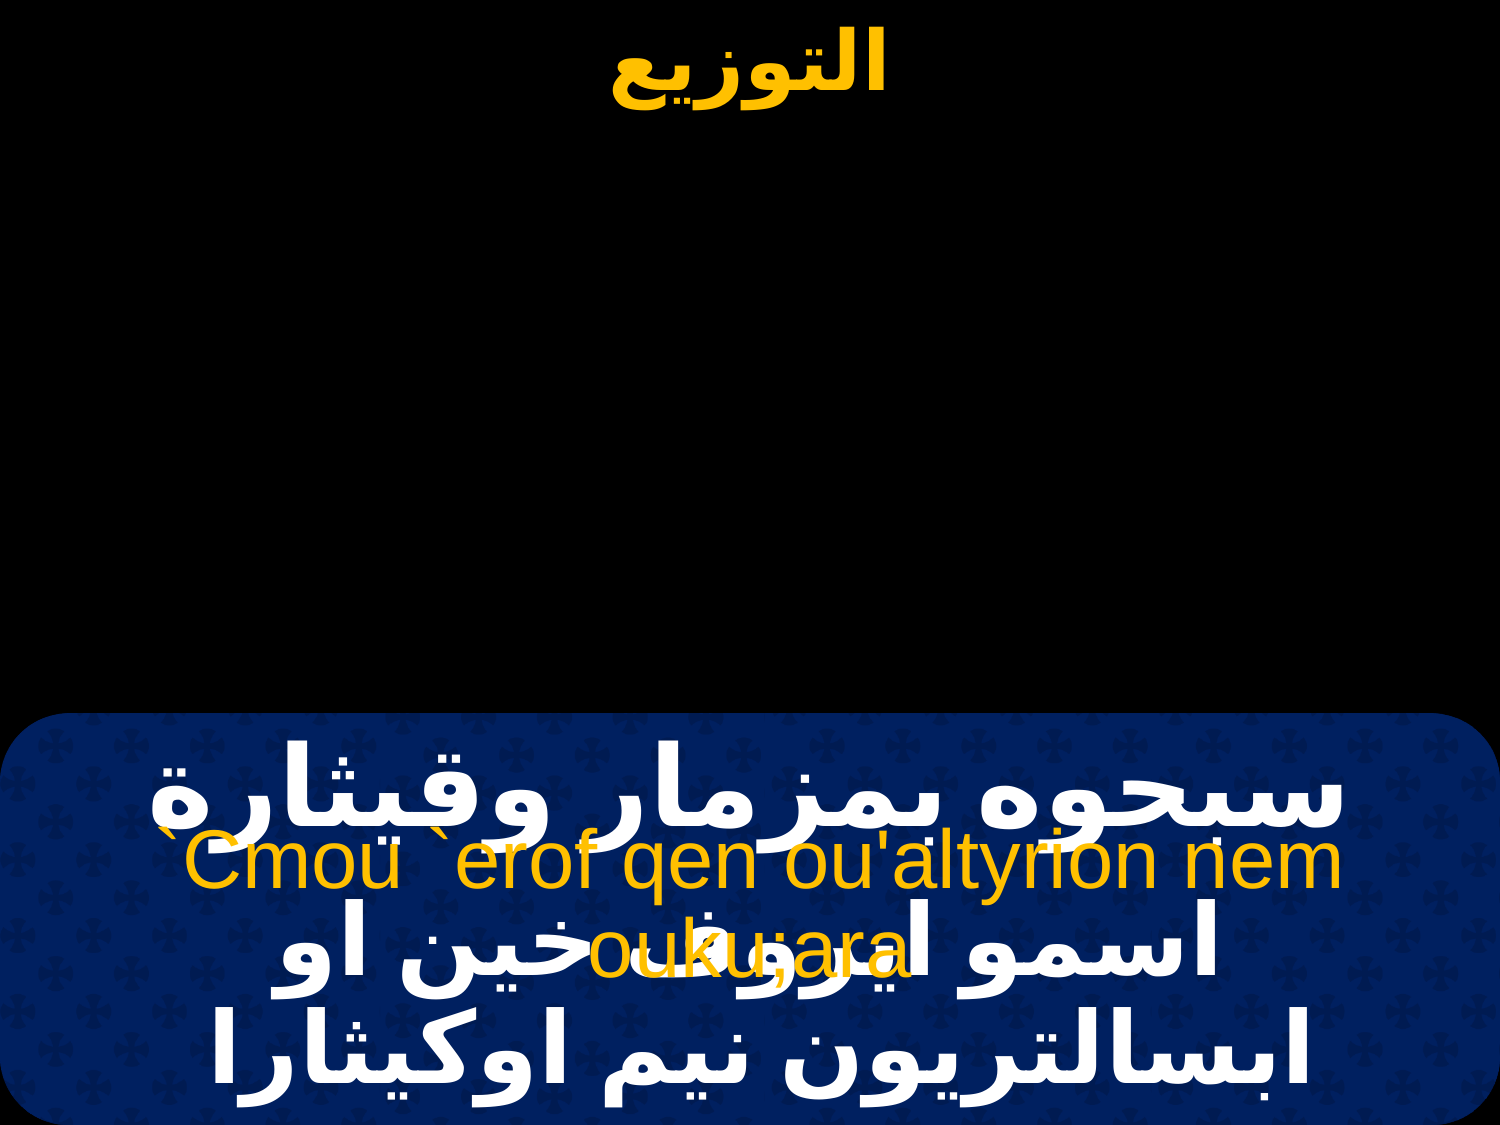

# سبحوه بمزمار وقيثارة
`Cmou `erof qen ou'altyrion nem ouku;ara
اسمو ايروف خين او ابسالتريون نيم اوكيثارا